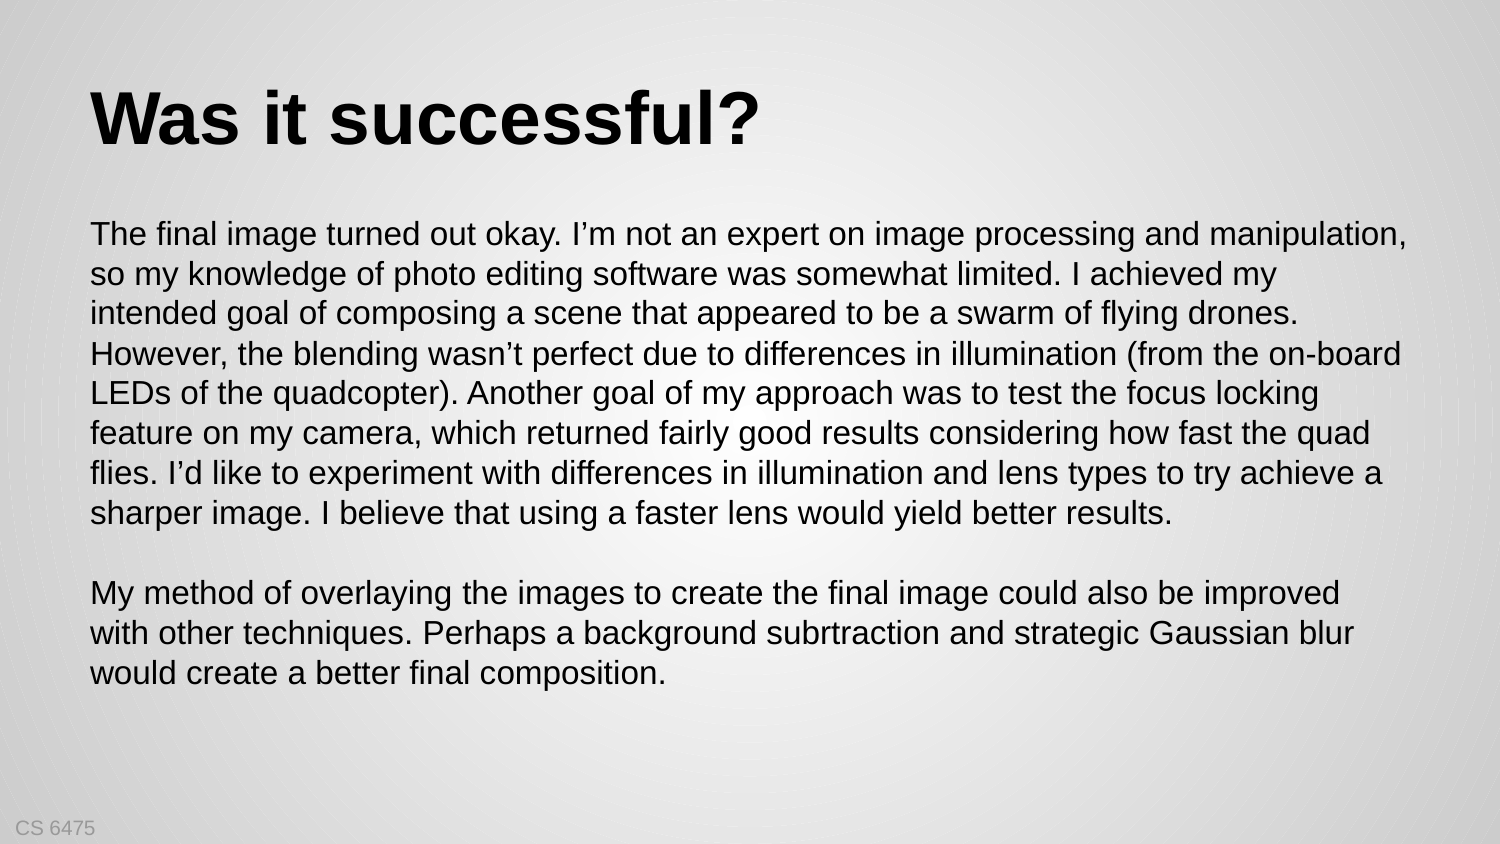

# Was it successful?
The final image turned out okay. I’m not an expert on image processing and manipulation, so my knowledge of photo editing software was somewhat limited. I achieved my intended goal of composing a scene that appeared to be a swarm of flying drones. However, the blending wasn’t perfect due to differences in illumination (from the on-board LEDs of the quadcopter). Another goal of my approach was to test the focus locking feature on my camera, which returned fairly good results considering how fast the quad flies. I’d like to experiment with differences in illumination and lens types to try achieve a sharper image. I believe that using a faster lens would yield better results.

My method of overlaying the images to create the final image could also be improved with other techniques. Perhaps a background subrtraction and strategic Gaussian blur would create a better final composition.
CS 6475